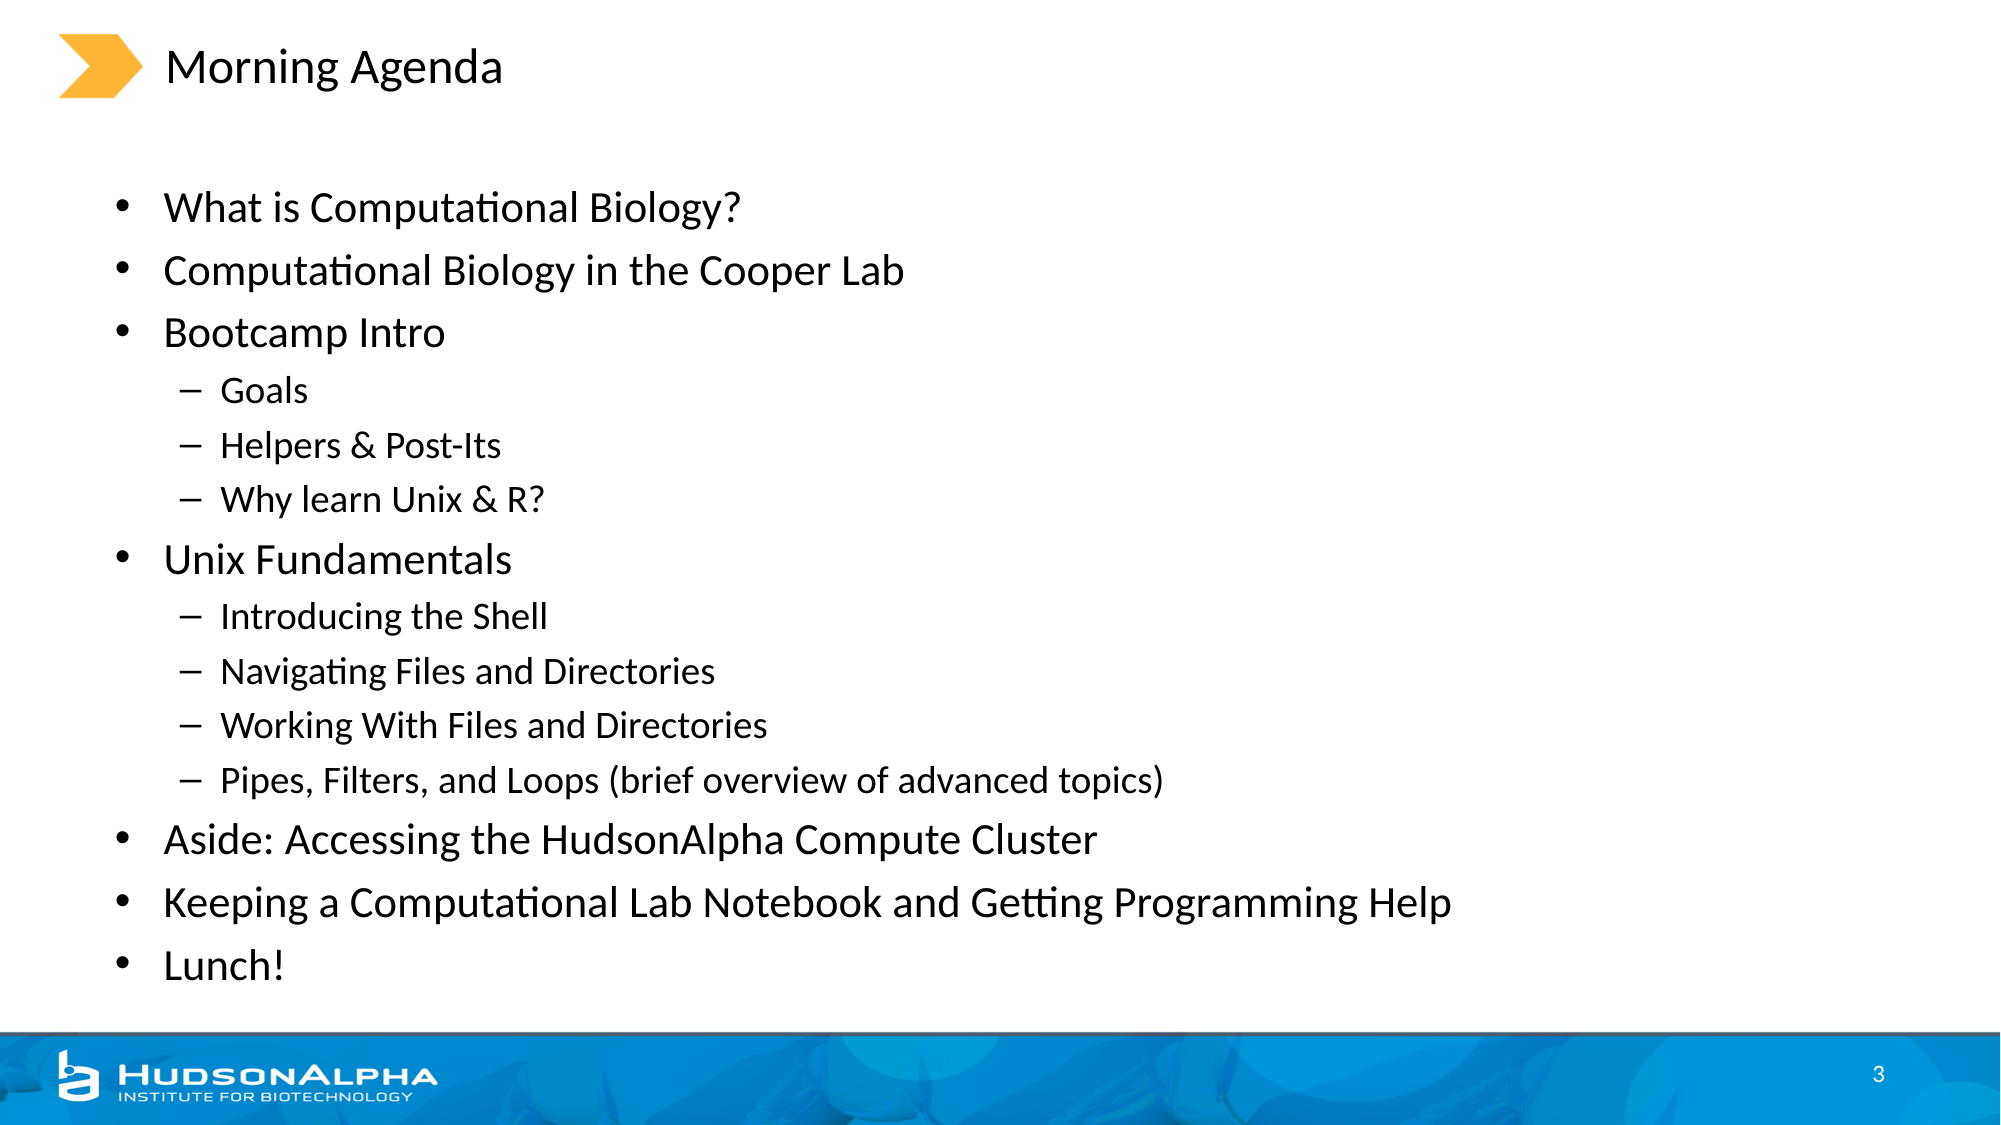

# Morning Agenda
What is Computational Biology?
Computational Biology in the Cooper Lab
Bootcamp Intro
Goals
Helpers & Post-Its
Why learn Unix & R?
Unix Fundamentals
Introducing the Shell
Navigating Files and Directories
Working With Files and Directories
Pipes, Filters, and Loops (brief overview of advanced topics)
Aside: Accessing the HudsonAlpha Compute Cluster
Keeping a Computational Lab Notebook and Getting Programming Help
Lunch!

3